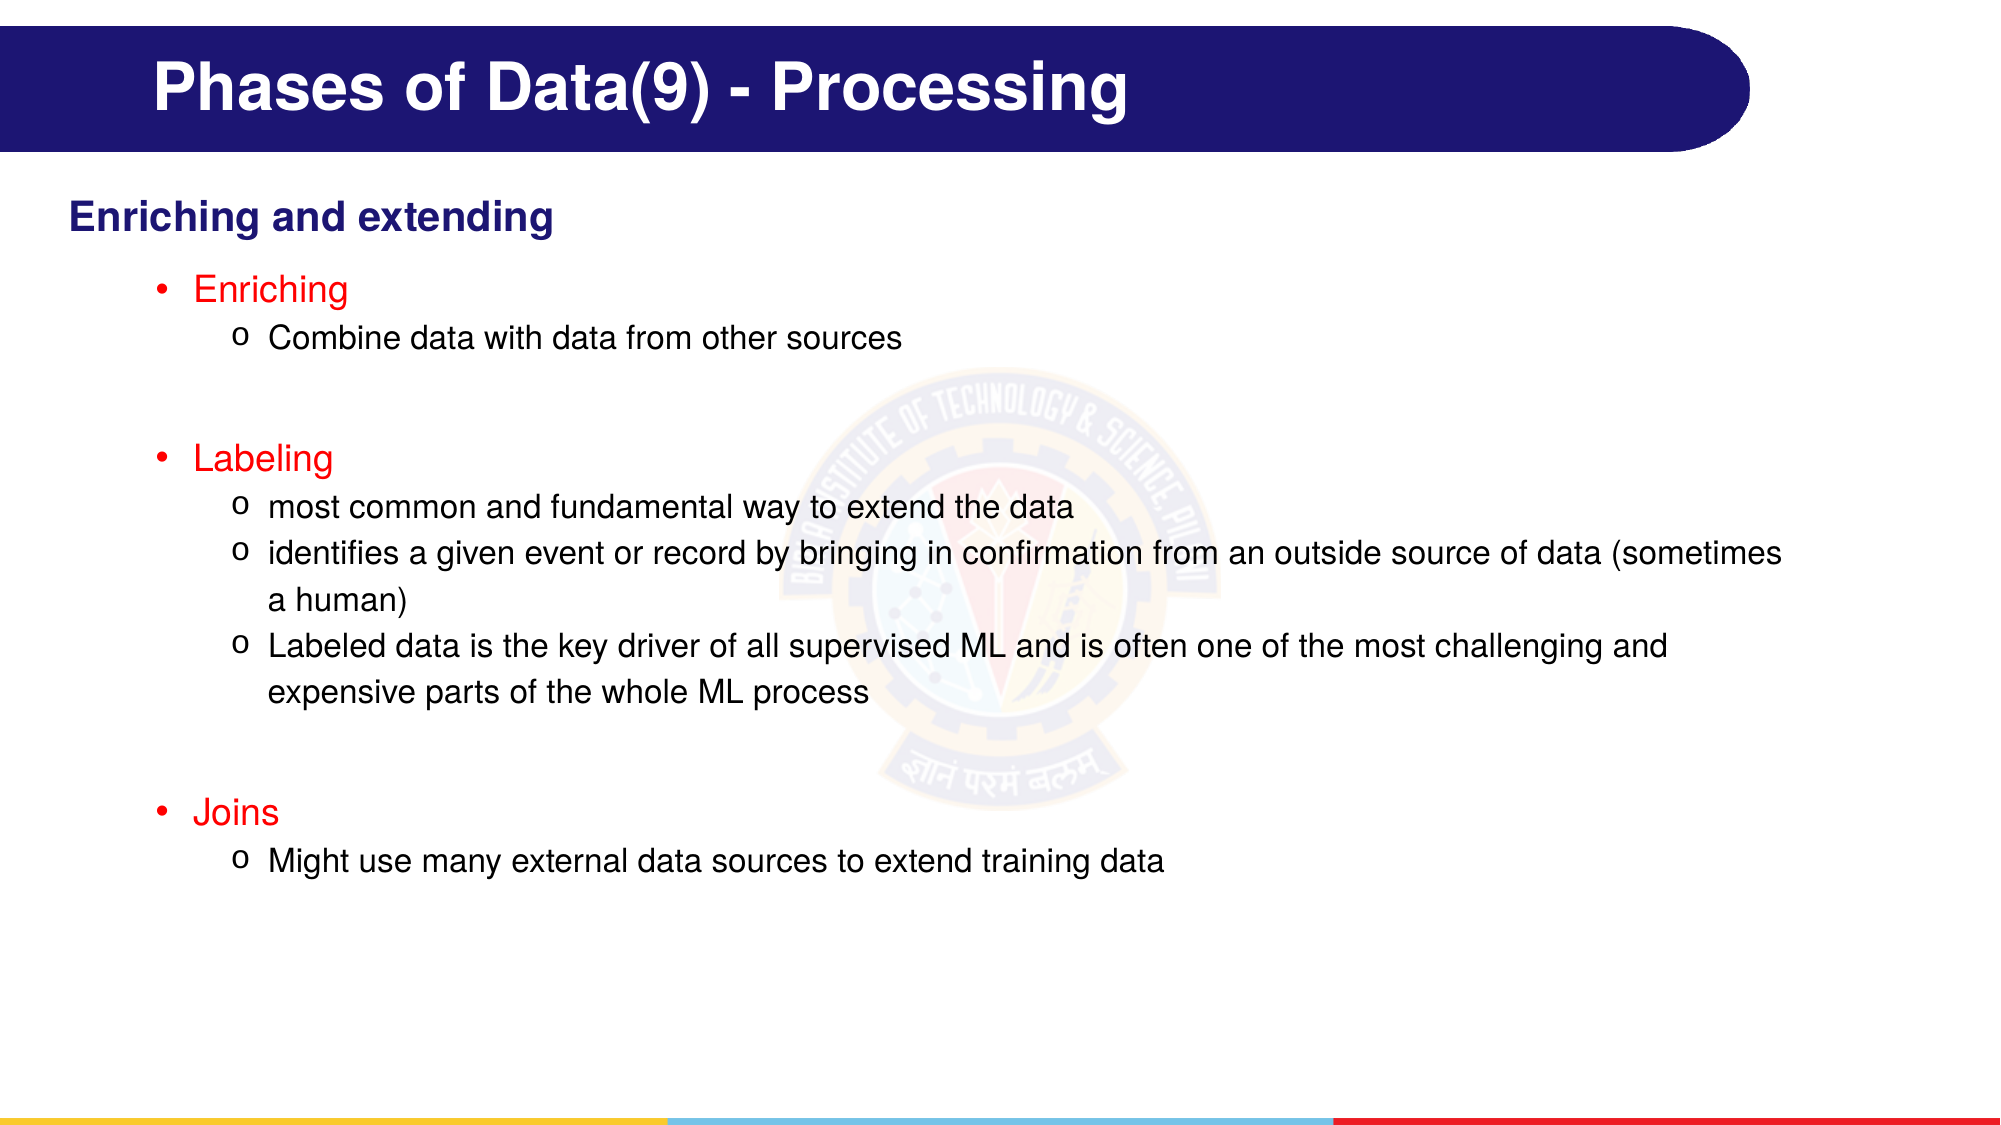

# Phases of Data(9) - Processing
Enriching and extending
Enriching
Combine data with data from other sources

Labeling
most common and fundamental way to extend the data
identifies a given event or record by bringing in confirmation from an outside source of data (sometimes
    a human)
Labeled data is the key driver of all supervised ML and is often one of the most challenging and
    expensive parts of the whole ML process

Joins
Might use many external data sources to extend training data